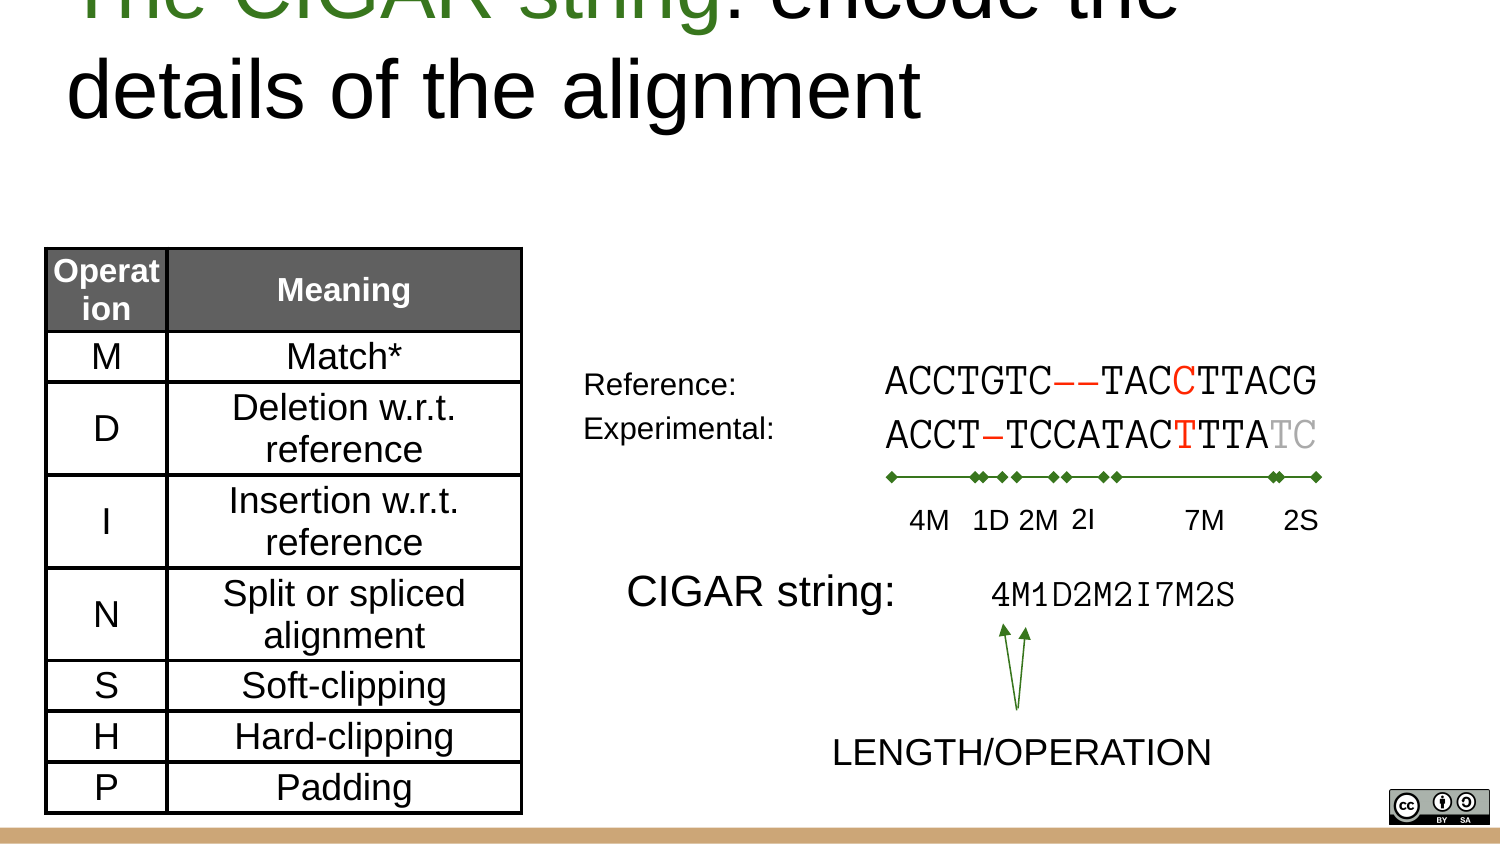

# The CIGAR string: encode the details of the alignment
| Operation | Meaning |
| --- | --- |
| M | Match\* |
| D | Deletion w.r.t. reference |
| I | Insertion w.r.t. reference |
| N | Split or spliced alignment |
| S | Soft-clipping |
| H | Hard-clipping |
| P | Padding |
ACCTGTC--TACCTTACG
Reference:
ACCT-TCCATACTTTATC
Experimental:
4M
1D
2M
2I
7M
2S
CIGAR string:
4M1D2M2I7M2S
LENGTH/OPERATION